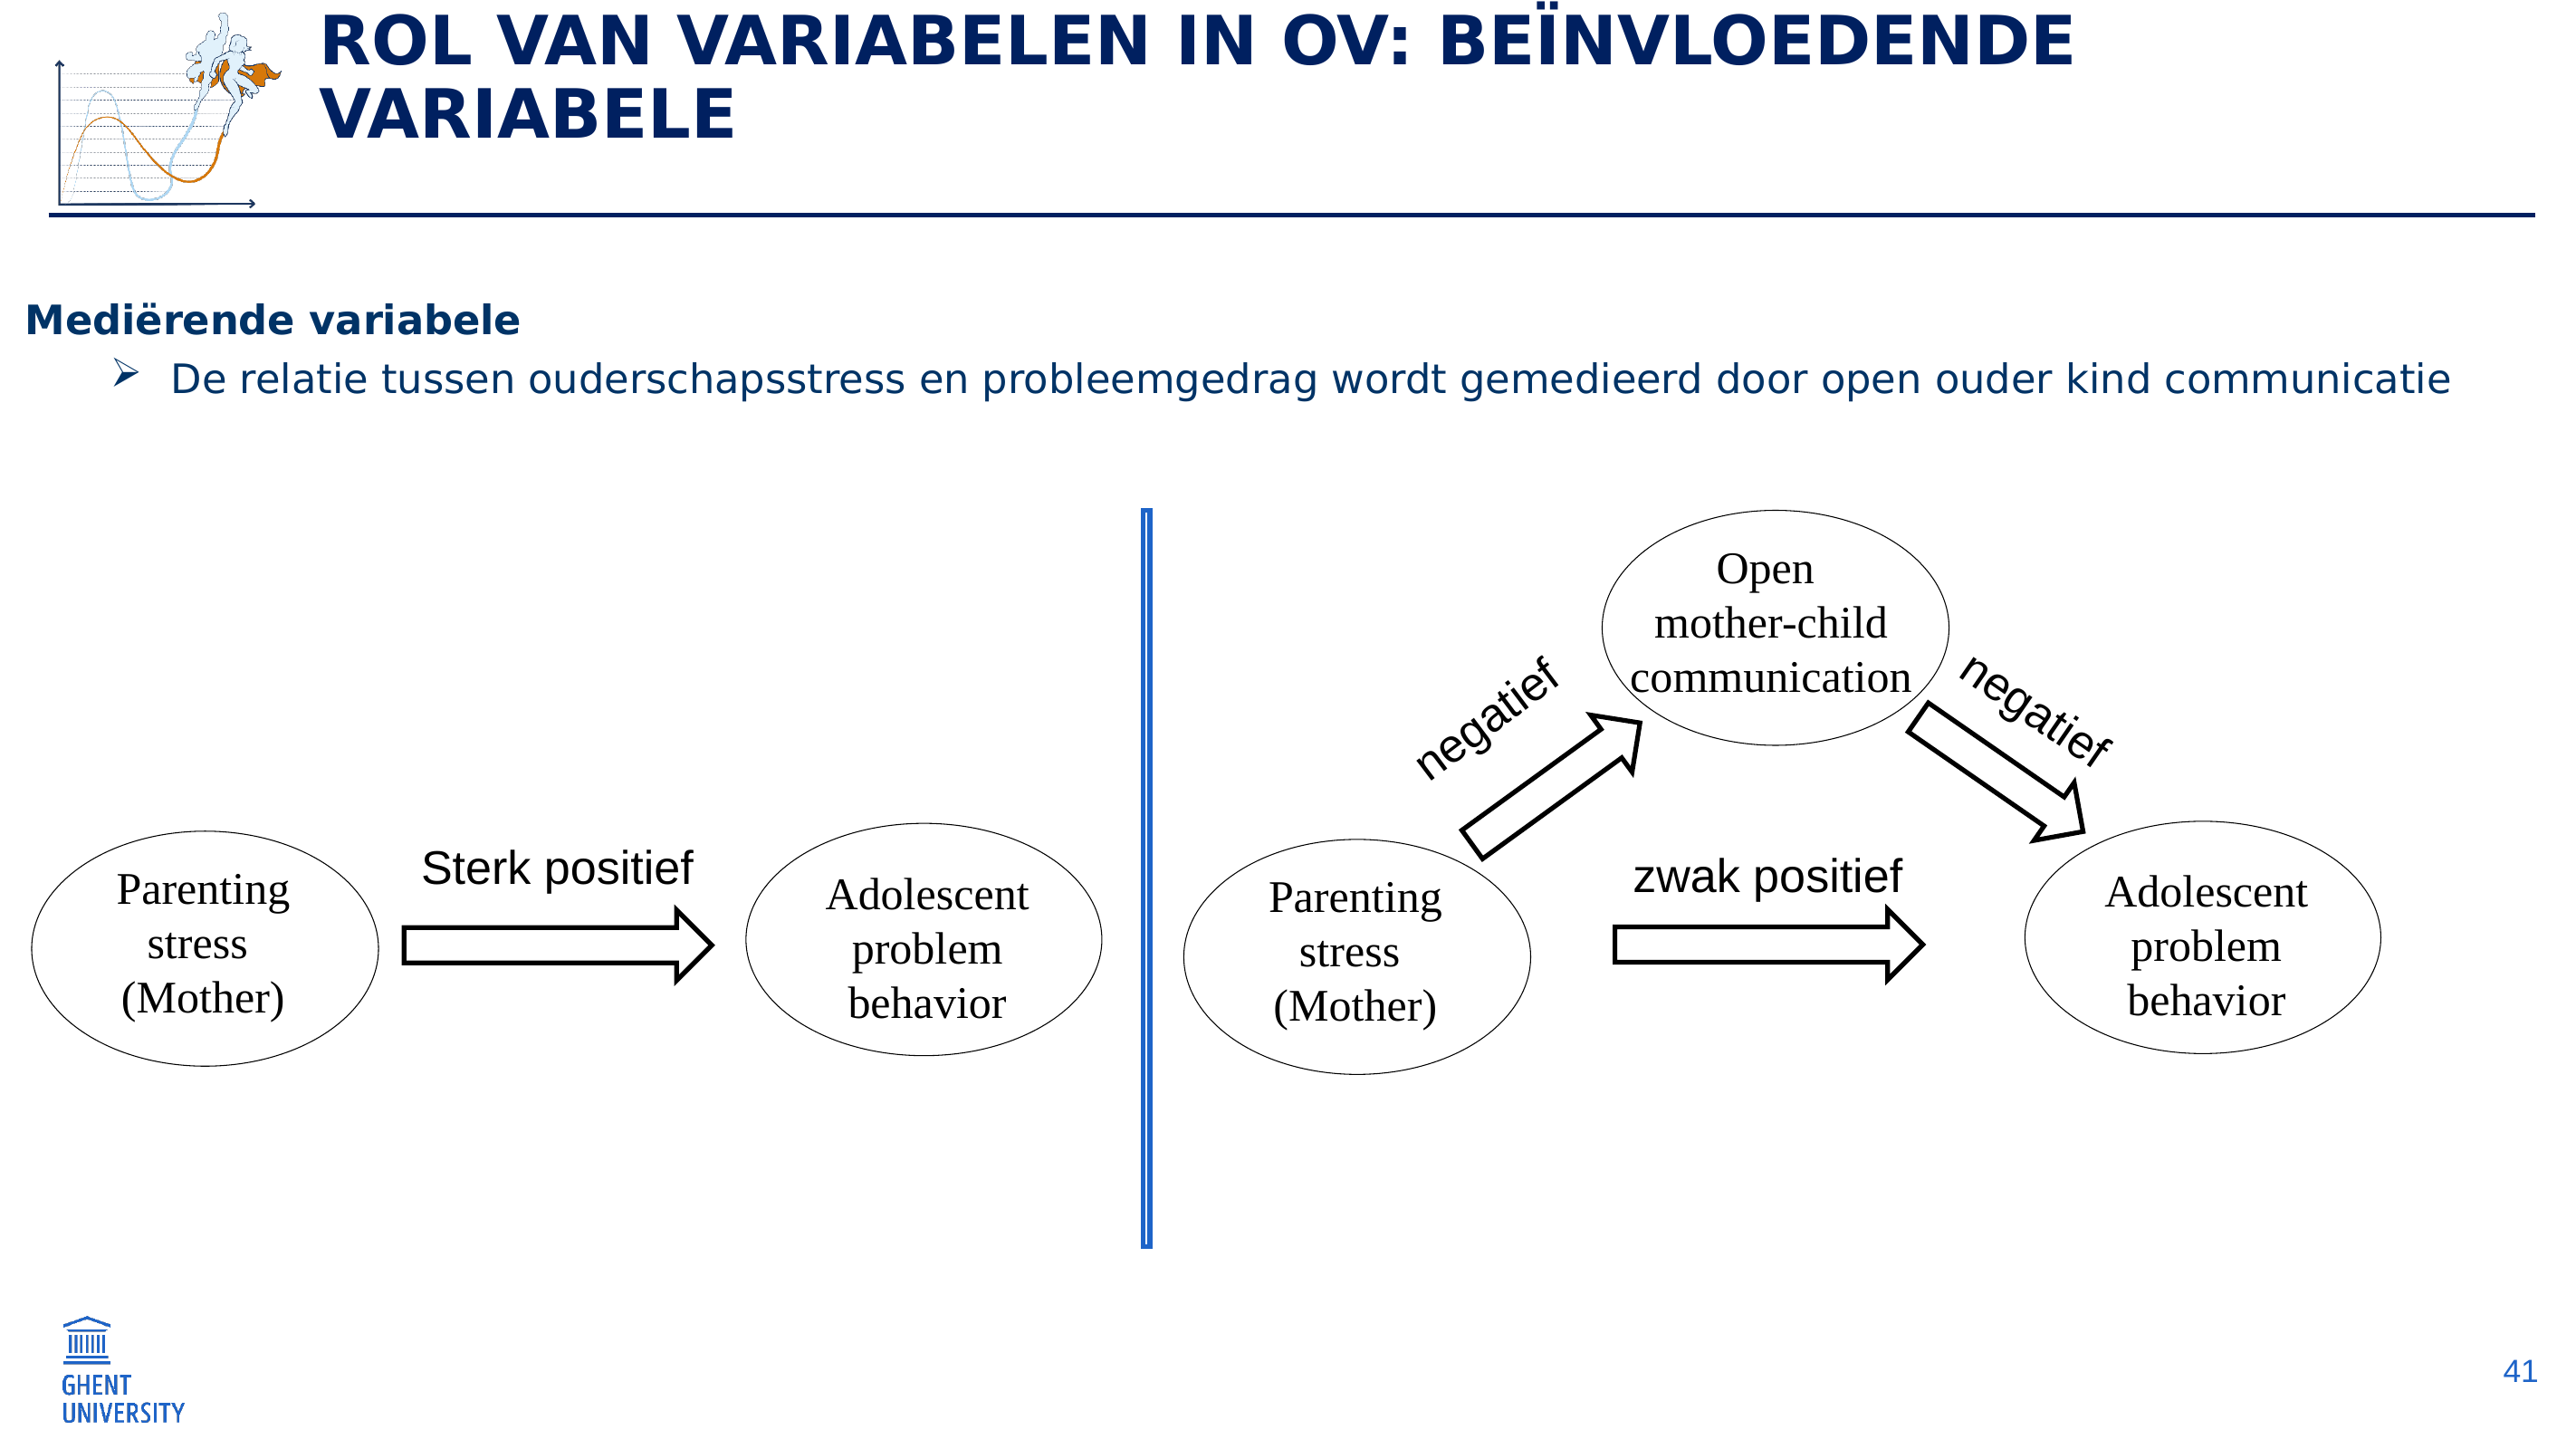

# Rol van variabelen in OV: beïnvloedende variabele
Mediërende variabele
De relatie tussen ouderschapsstress en probleemgedrag wordt gemedieerd door open ouder kind communicatie

Open
mother-child communication

 negatief
 negatief

Adolescent
problem behavior

 zwak positief

Parenting
stress
(Mother)

Sterk positief

Adolescent
problem behavior

Parenting
stress
(Mother)

41